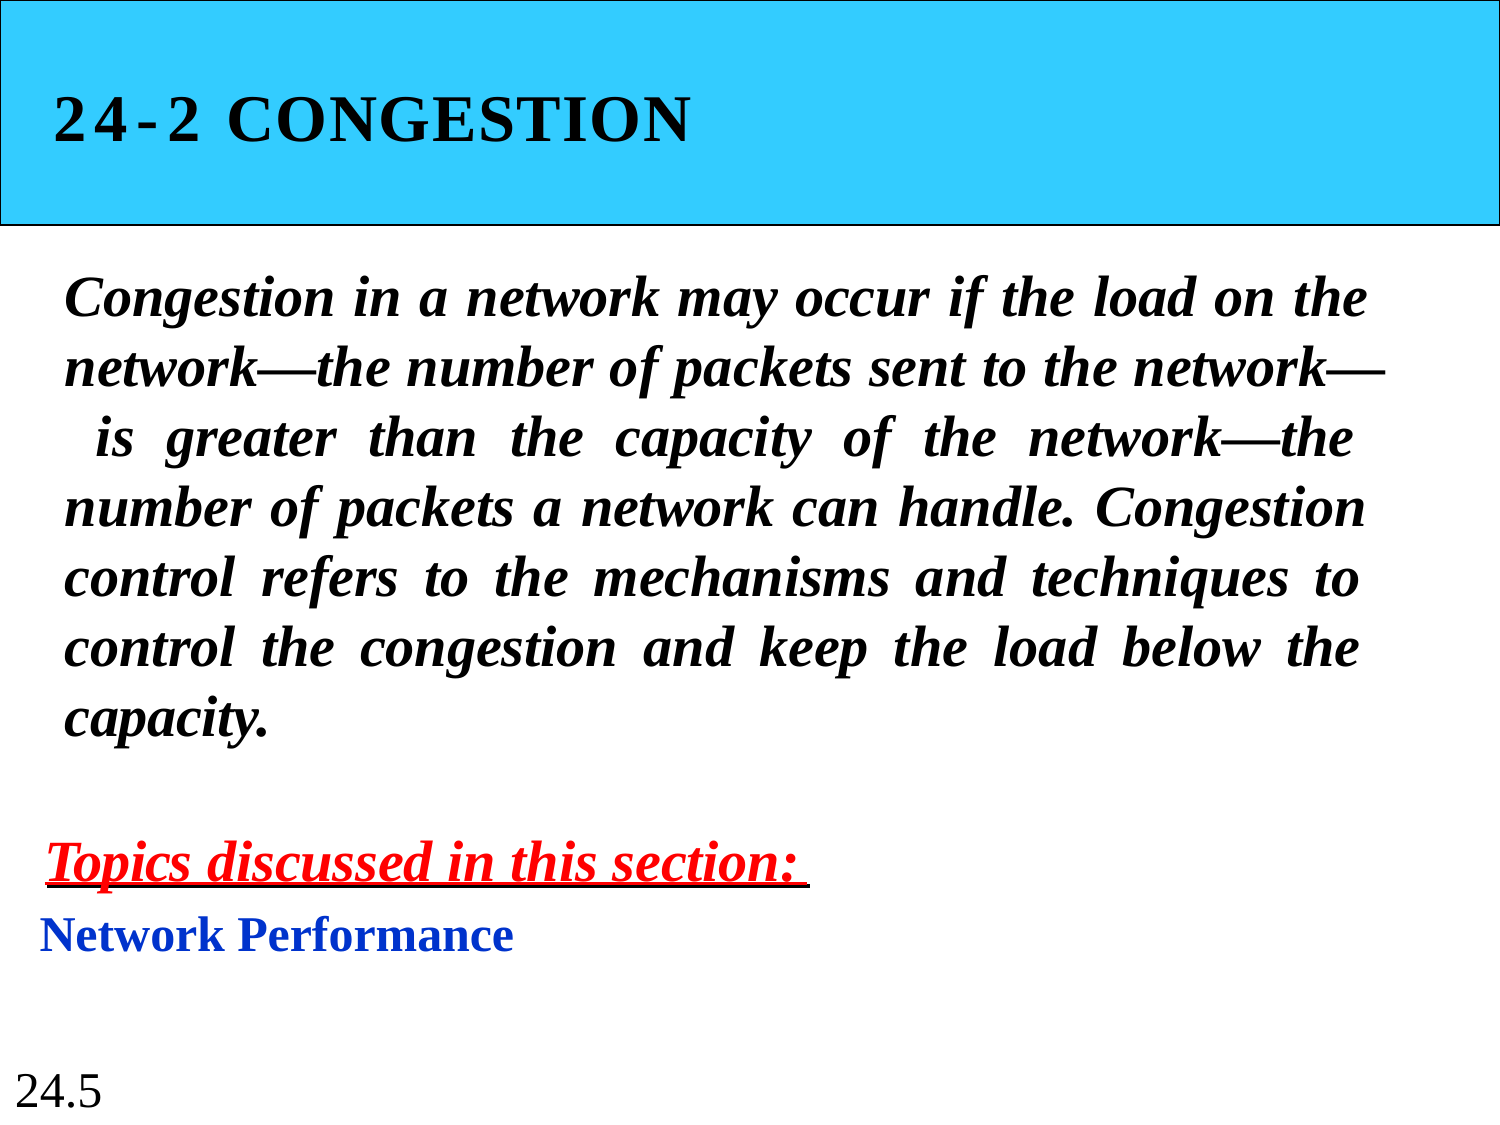

# 24-2 CONGESTION
Congestion in a network may occur if the load on the  network—the number of packets sent to the network—  is greater than the capacity of the network—the  number of packets a network can handle. Congestion  control refers to the mechanisms and techniques to  control the congestion and keep the load below the  capacity.

Topics discussed in this section:
Network Performance

24.5